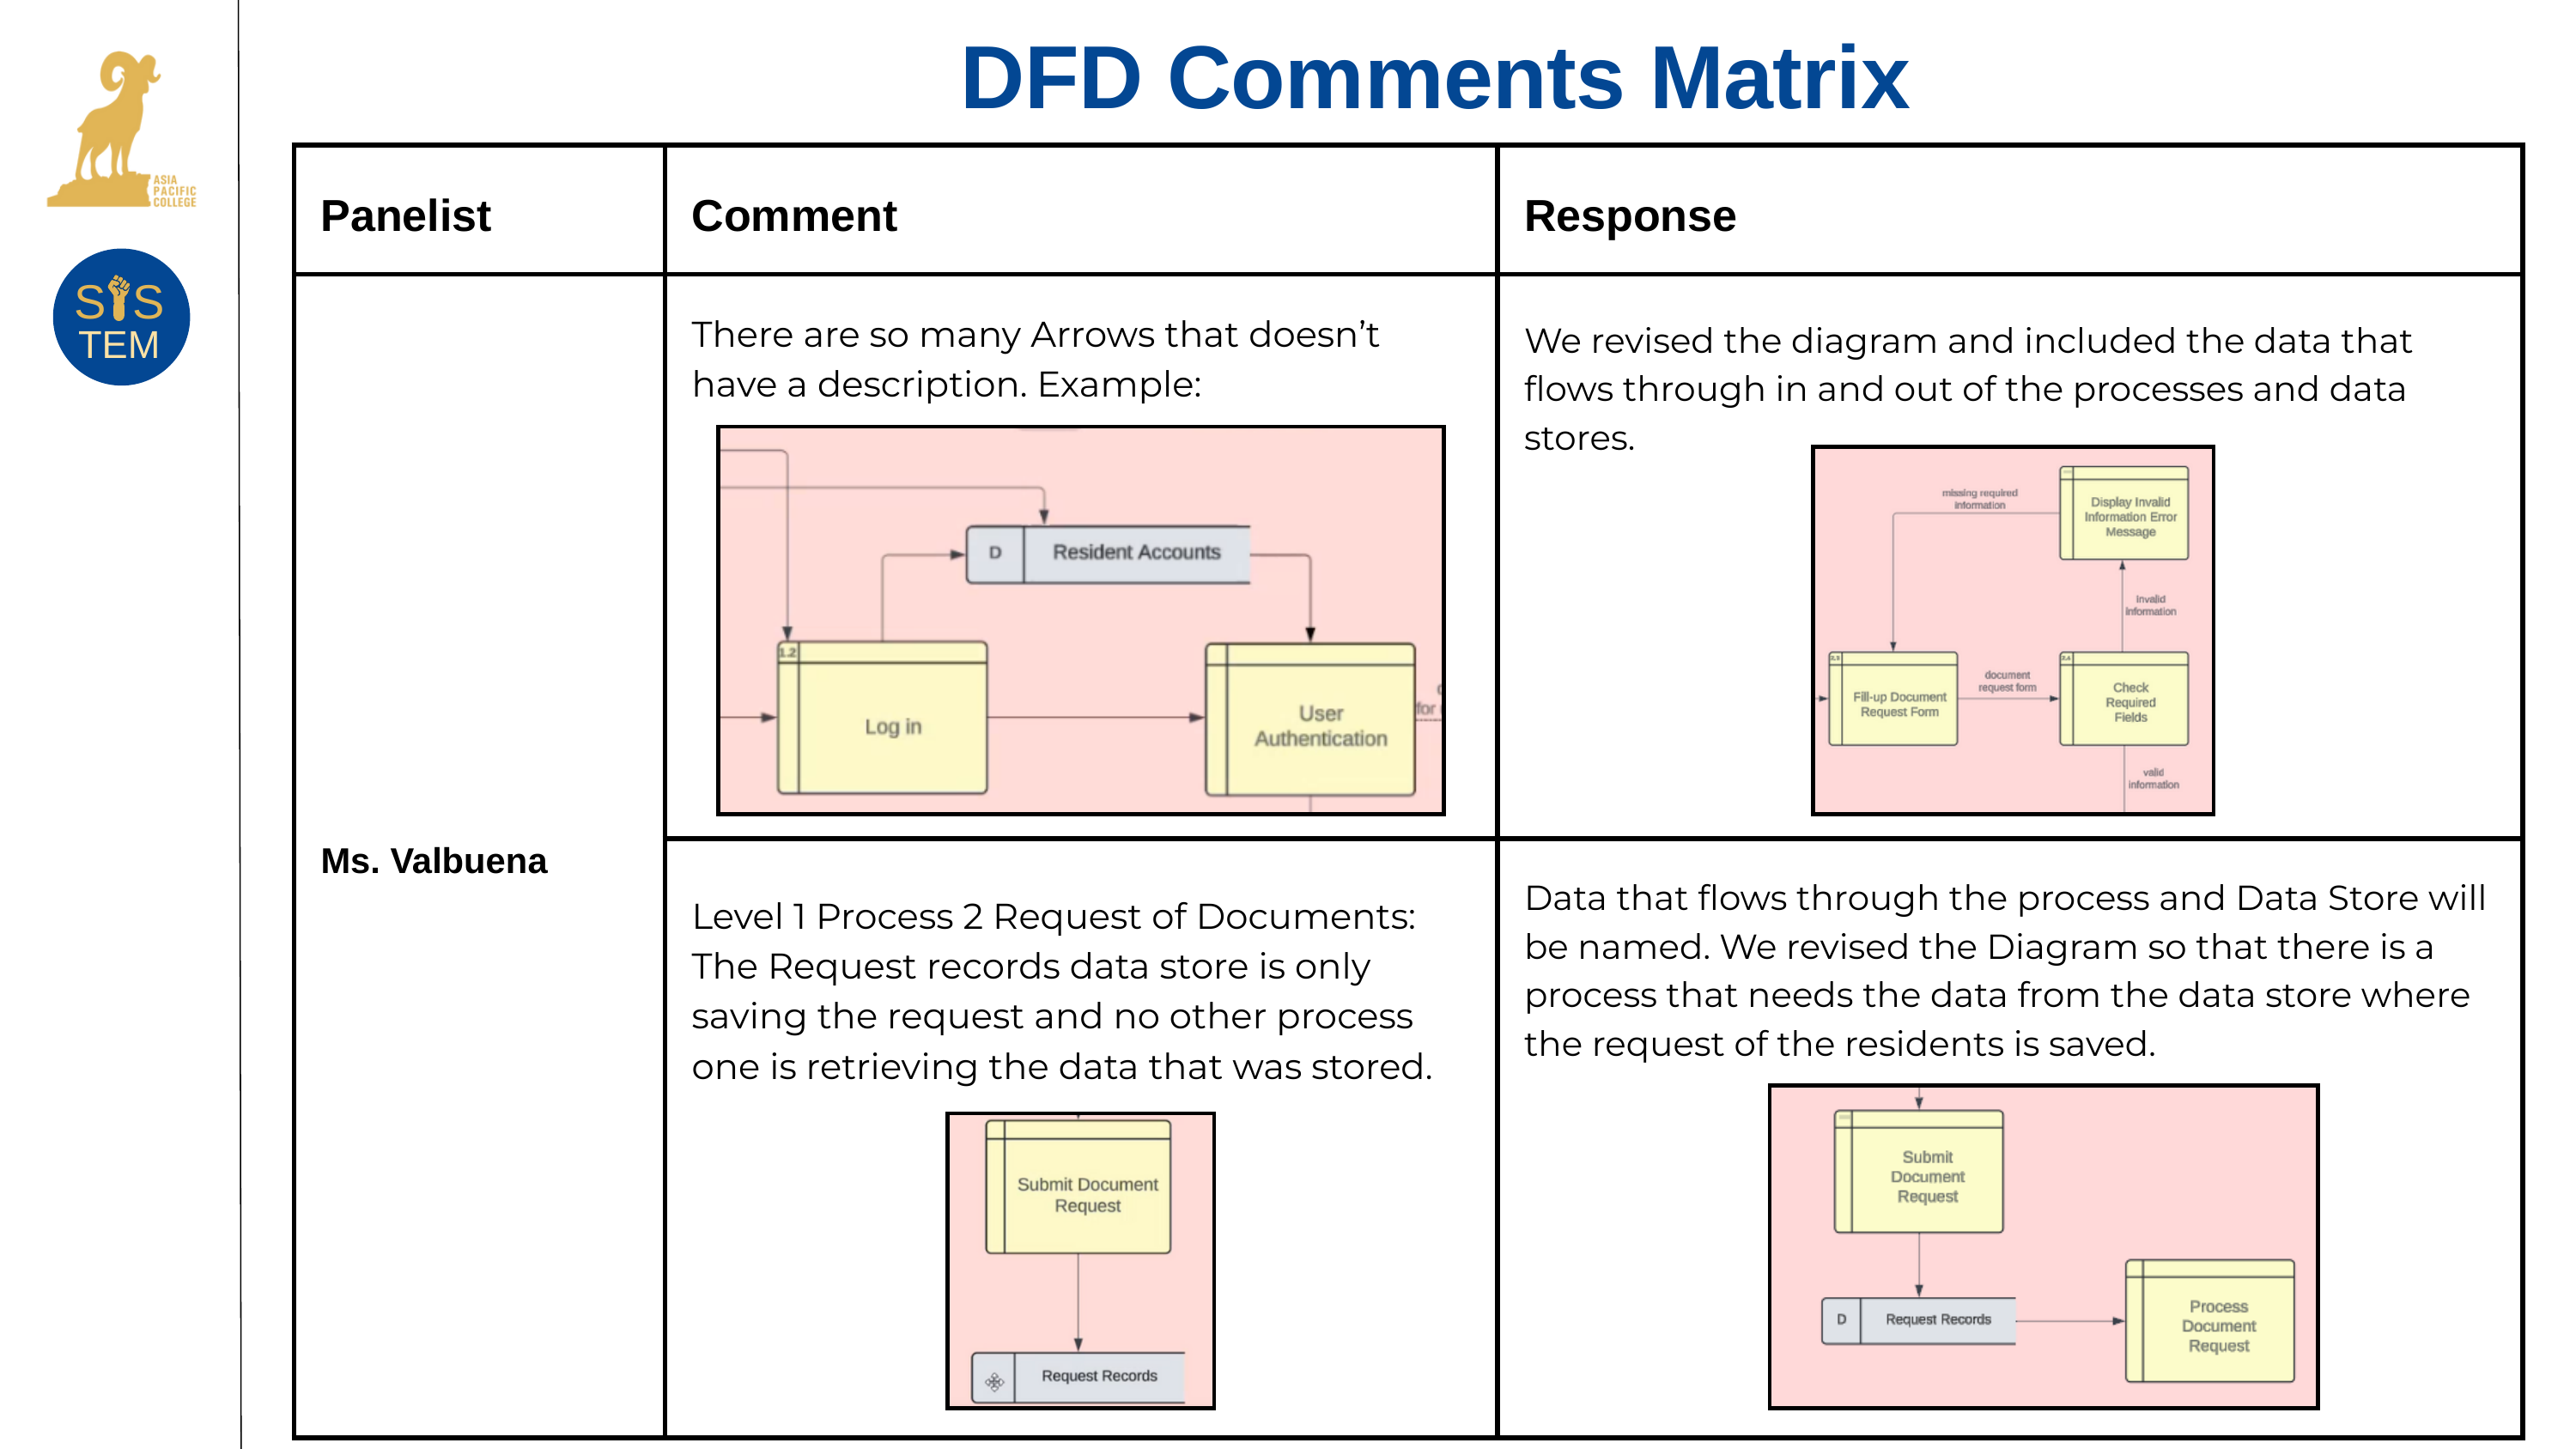

DFD Comments Matrix

| Panelist | Comment | Response |
| --- | --- | --- |
| Ms. Valbuena | There are so many Arrows that doesn’t have a description. Example: | We revised the diagram and included the data that flows through in and out of the processes and data stores. |
| Ms. Valbuena | Level 1 Process 2 Request of Documents: The Request records data store is only saving the request and no other process one is retrieving the data that was stored. | Data that flows through the process and Data Store will be named. We revised the Diagram so that there is a process that needs the data from the data store where the request of the residents is saved. |

S  S

TEM